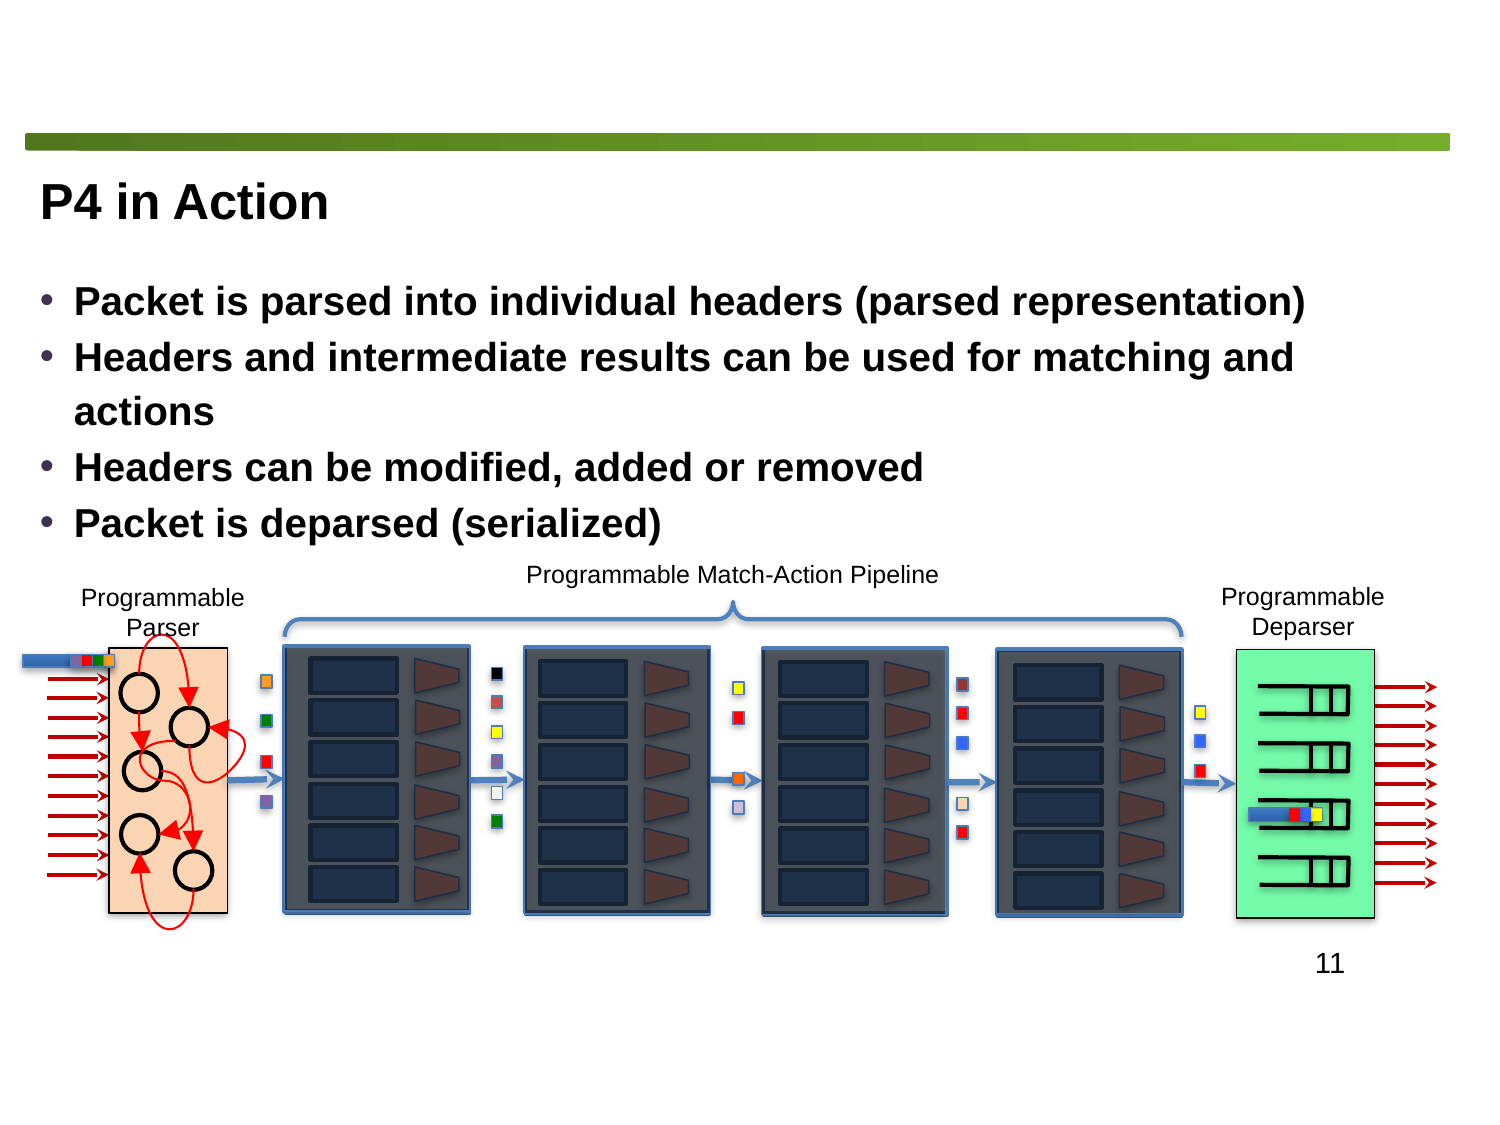

# P4 in Action

Packet is parsed into individual headers (parsed representation)
Headers and intermediate results can be used for matching and actions
Headers can be modified, added or removed
Packet is deparsed (serialized)
Programmable Match-Action Pipeline
Programmable
Deparser
Programmable
Parser

11